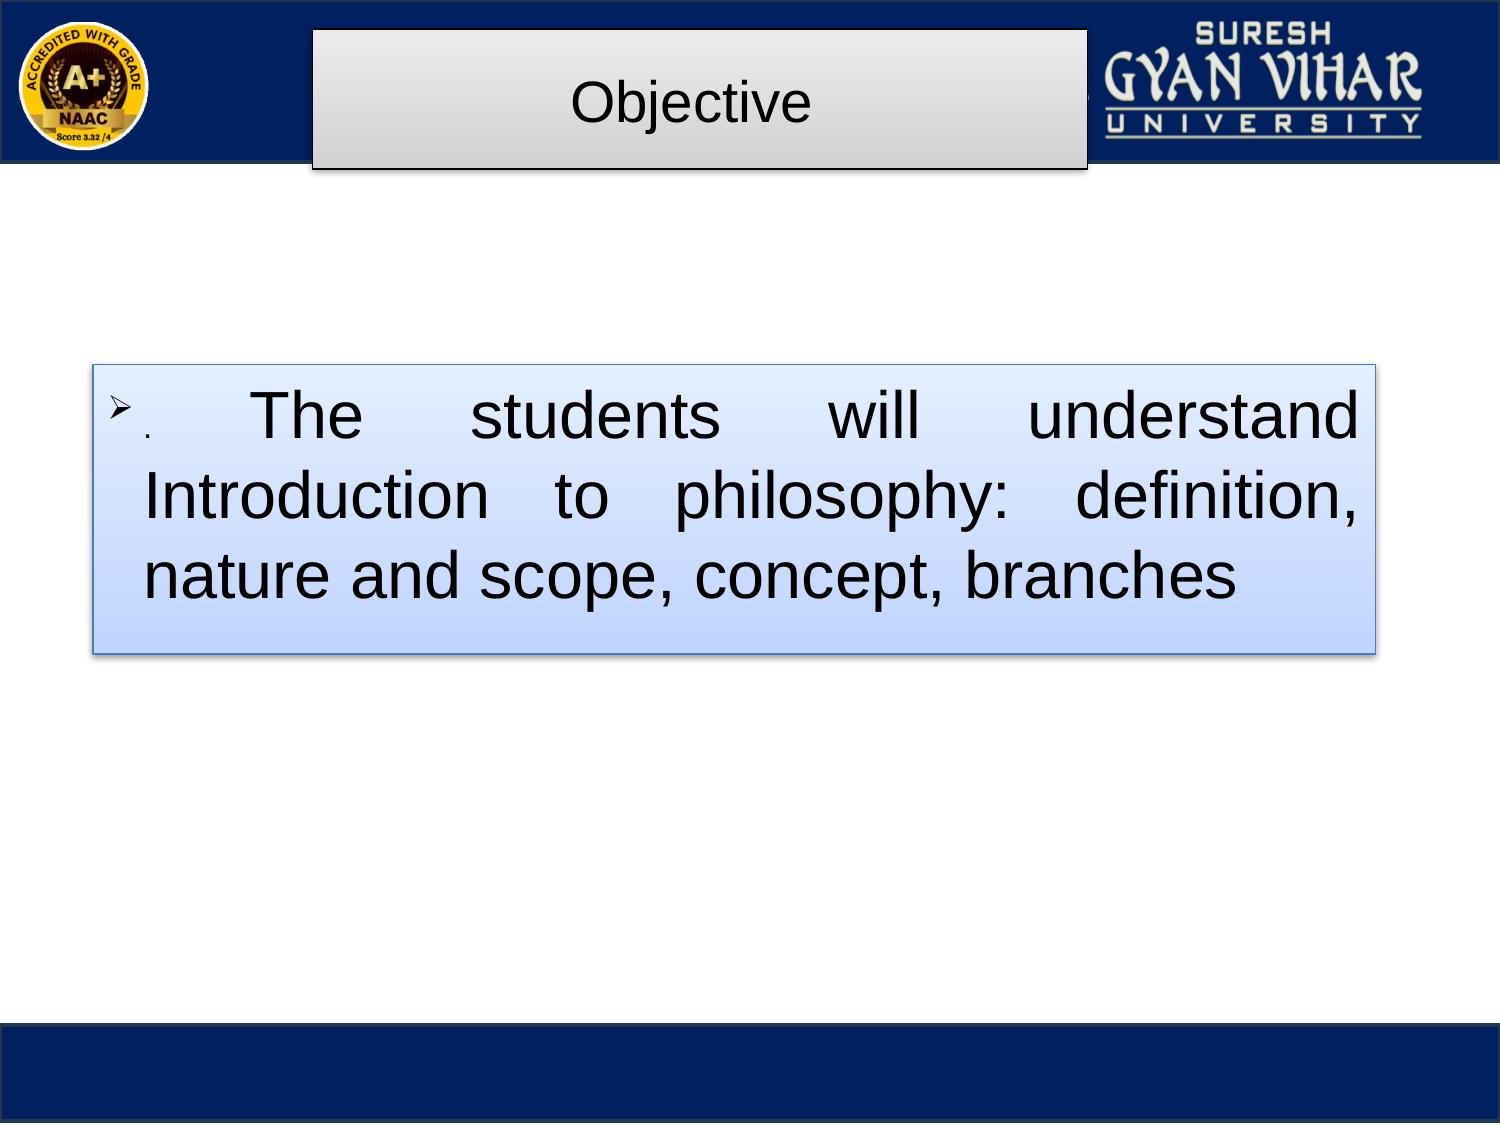

Objective
. The students will understand Introduction to philosophy: definition, nature and scope, concept, branches